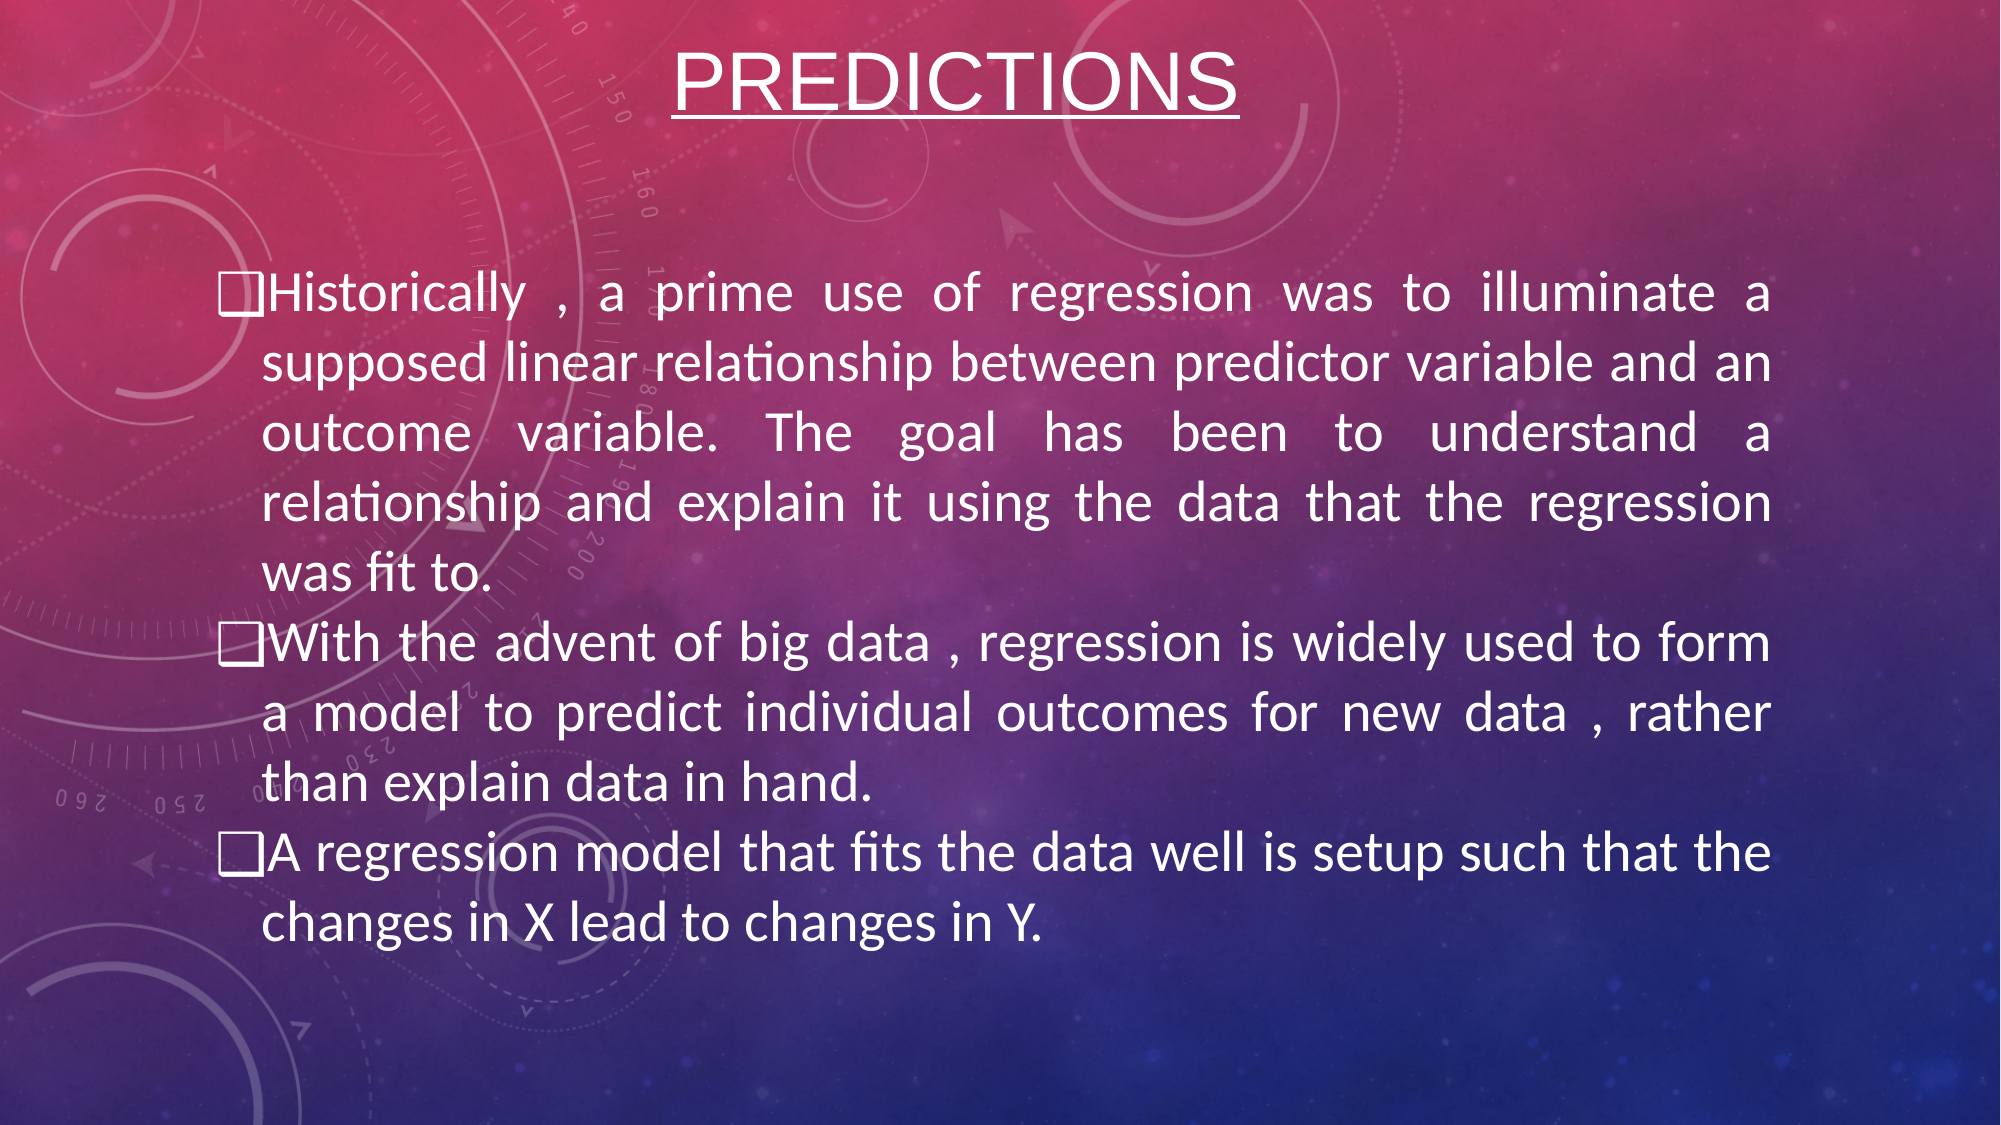

# PREDICTIONS
Historically , a prime use of regression was to illuminate a supposed linear relationship between predictor variable and an outcome variable. The goal has been to understand a relationship and explain it using the data that the regression was fit to.
With the advent of big data , regression is widely used to form a model to predict individual outcomes for new data , rather than explain data in hand.
A regression model that fits the data well is setup such that the changes in X lead to changes in Y.